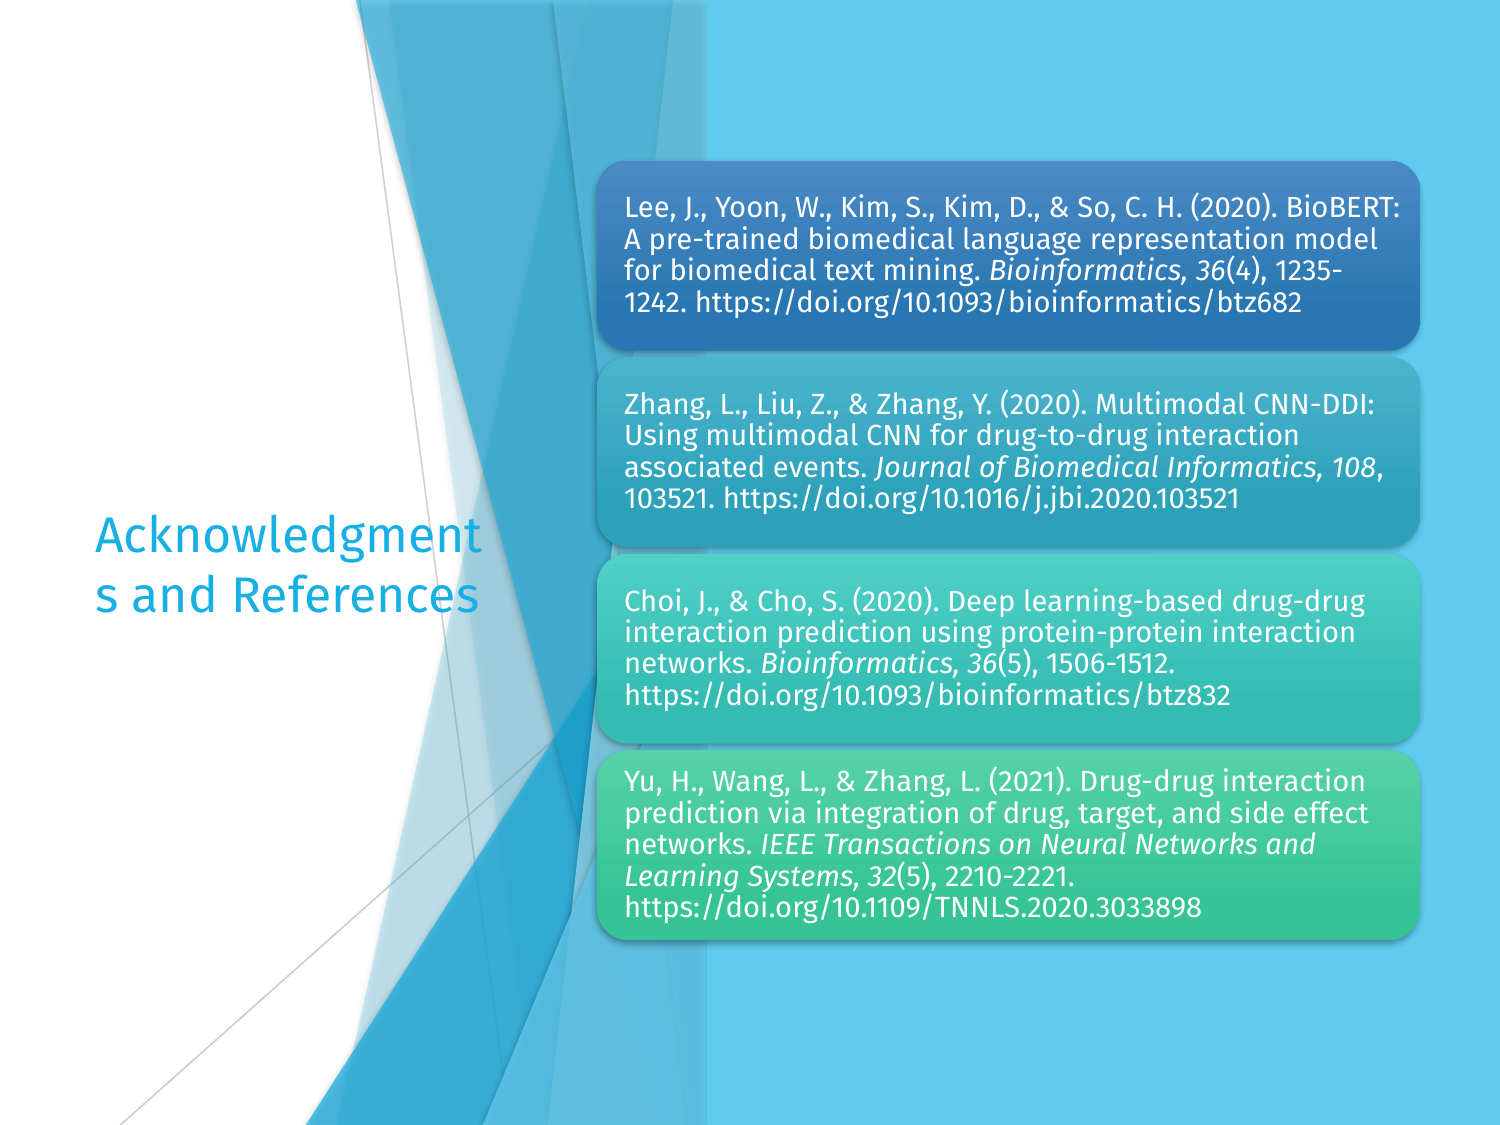

Lee, J., Yoon, W., Kim, S., Kim, D., & So, C. H. (2020). BioBERT: A pre-trained biomedical language representation model for biomedical text mining. Bioinformatics, 36(4), 1235-1242. https://doi.org/10.1093/bioinformatics/btz682
Zhang, L., Liu, Z., & Zhang, Y. (2020). Multimodal CNN-DDI: Using multimodal CNN for drug-to-drug interaction associated events. Journal of Biomedical Informatics, 108, 103521. https://doi.org/10.1016/j.jbi.2020.103521
Choi, J., & Cho, S. (2020). Deep learning-based drug-drug interaction prediction using protein-protein interaction networks. Bioinformatics, 36(5), 1506-1512. https://doi.org/10.1093/bioinformatics/btz832
Yu, H., Wang, L., & Zhang, L. (2021). Drug-drug interaction prediction via integration of drug, target, and side effect networks. IEEE Transactions on Neural Networks and Learning Systems, 32(5), 2210-2221. https://doi.org/10.1109/TNNLS.2020.3033898
# Acknowledgments and References